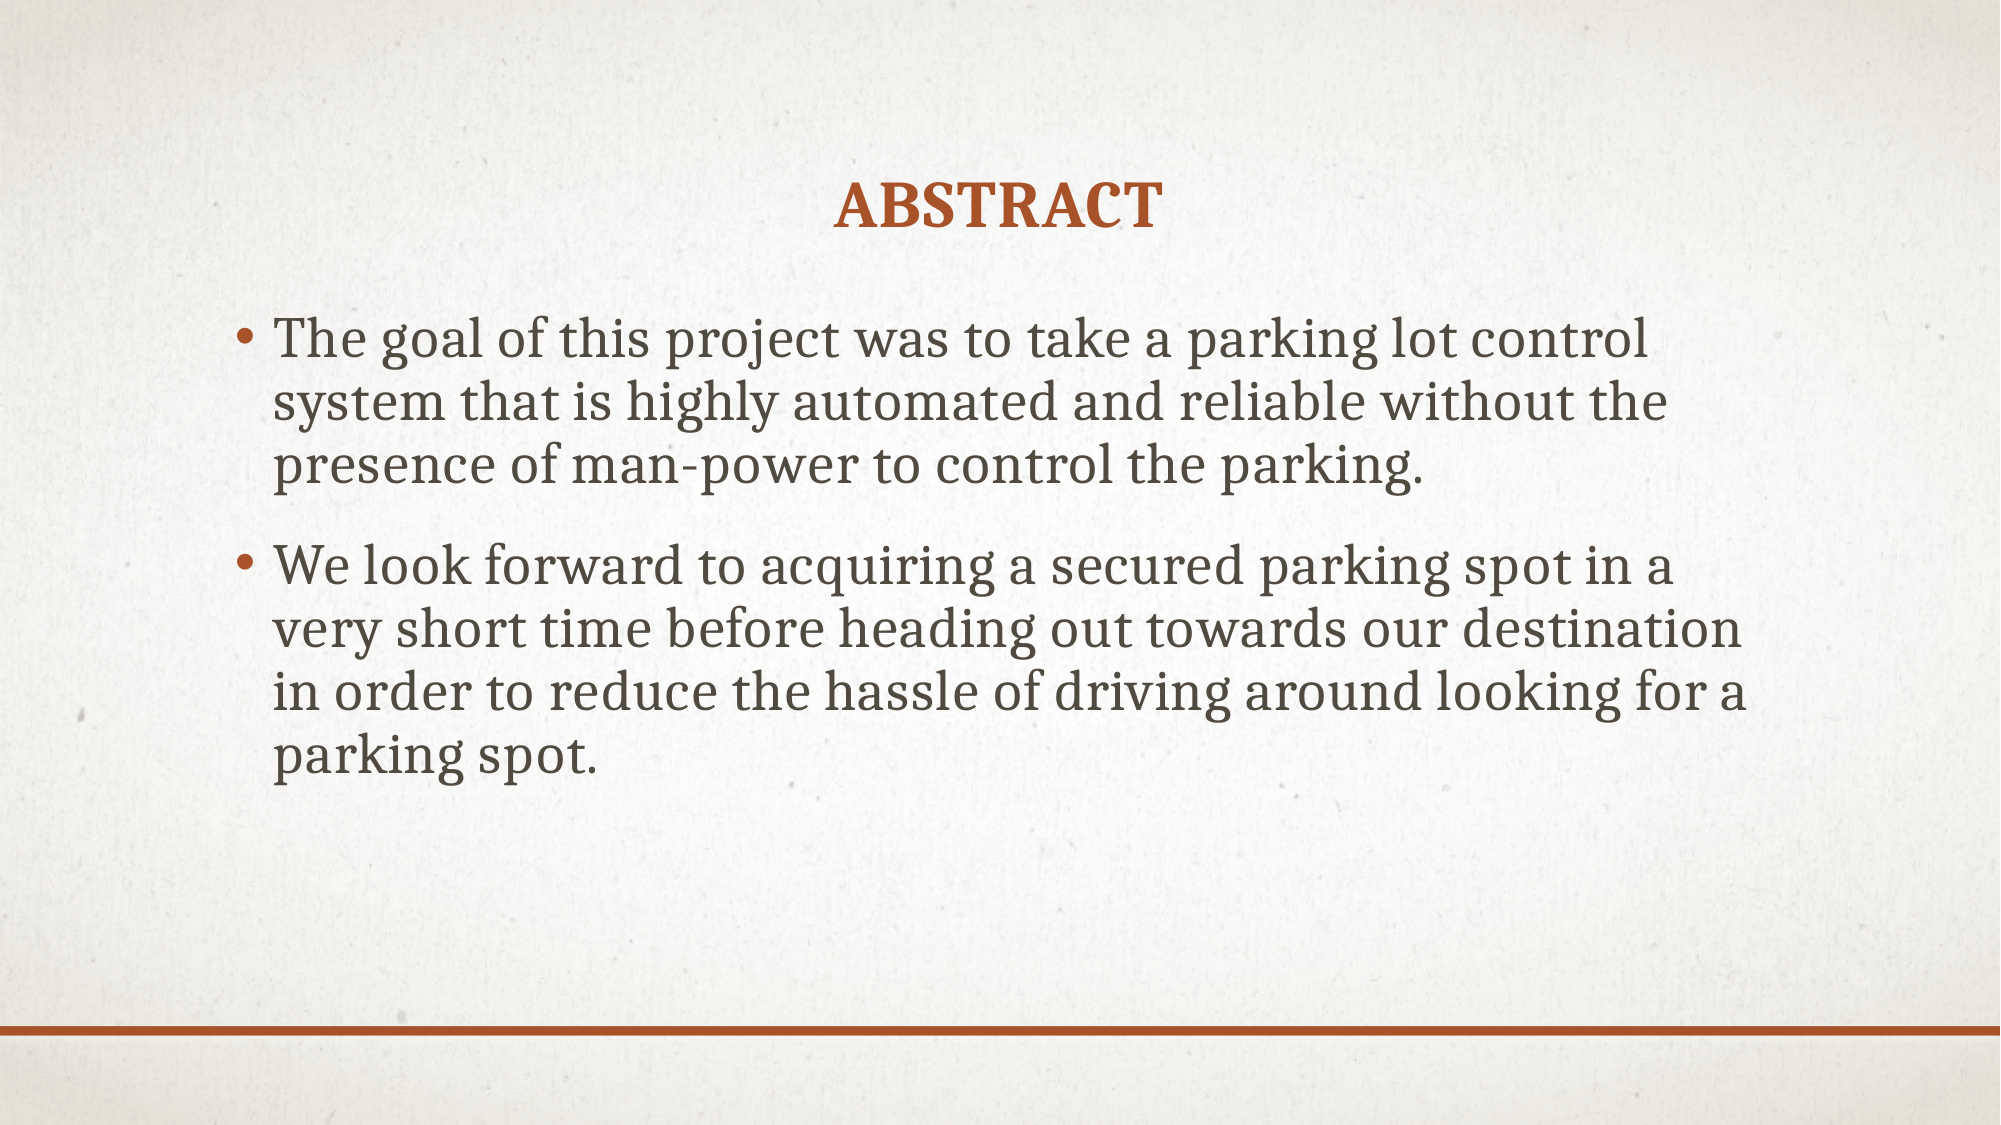

# Abstract
The goal of this project was to take a parking lot control system that is highly automated and reliable without the presence of man-power to control the parking.
We look forward to acquiring a secured parking spot in a very short time before heading out towards our destination in order to reduce the hassle of driving around looking for a parking spot.